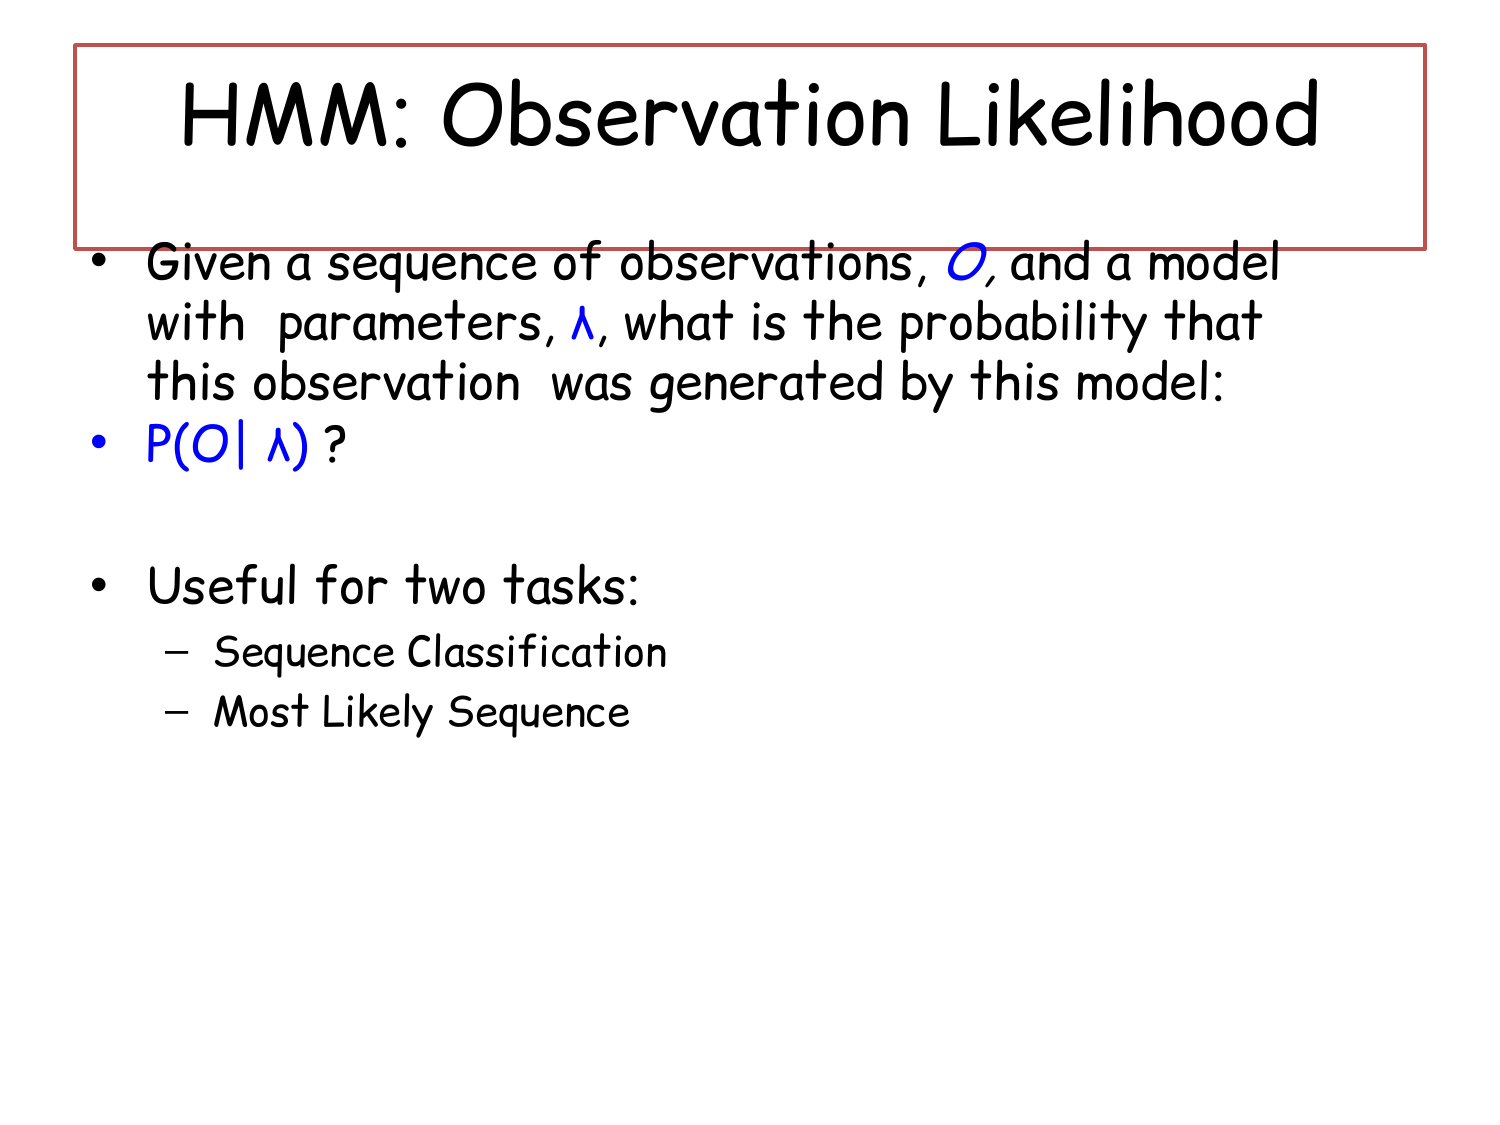

# HMM: Observation Likelihood
Given a sequence of observations, O, and a model with  parameters, λ, what is the probability that this observation  was generated by this model:
P(O| λ) ?

Useful for two tasks:
Sequence Classification
Most Likely Sequence